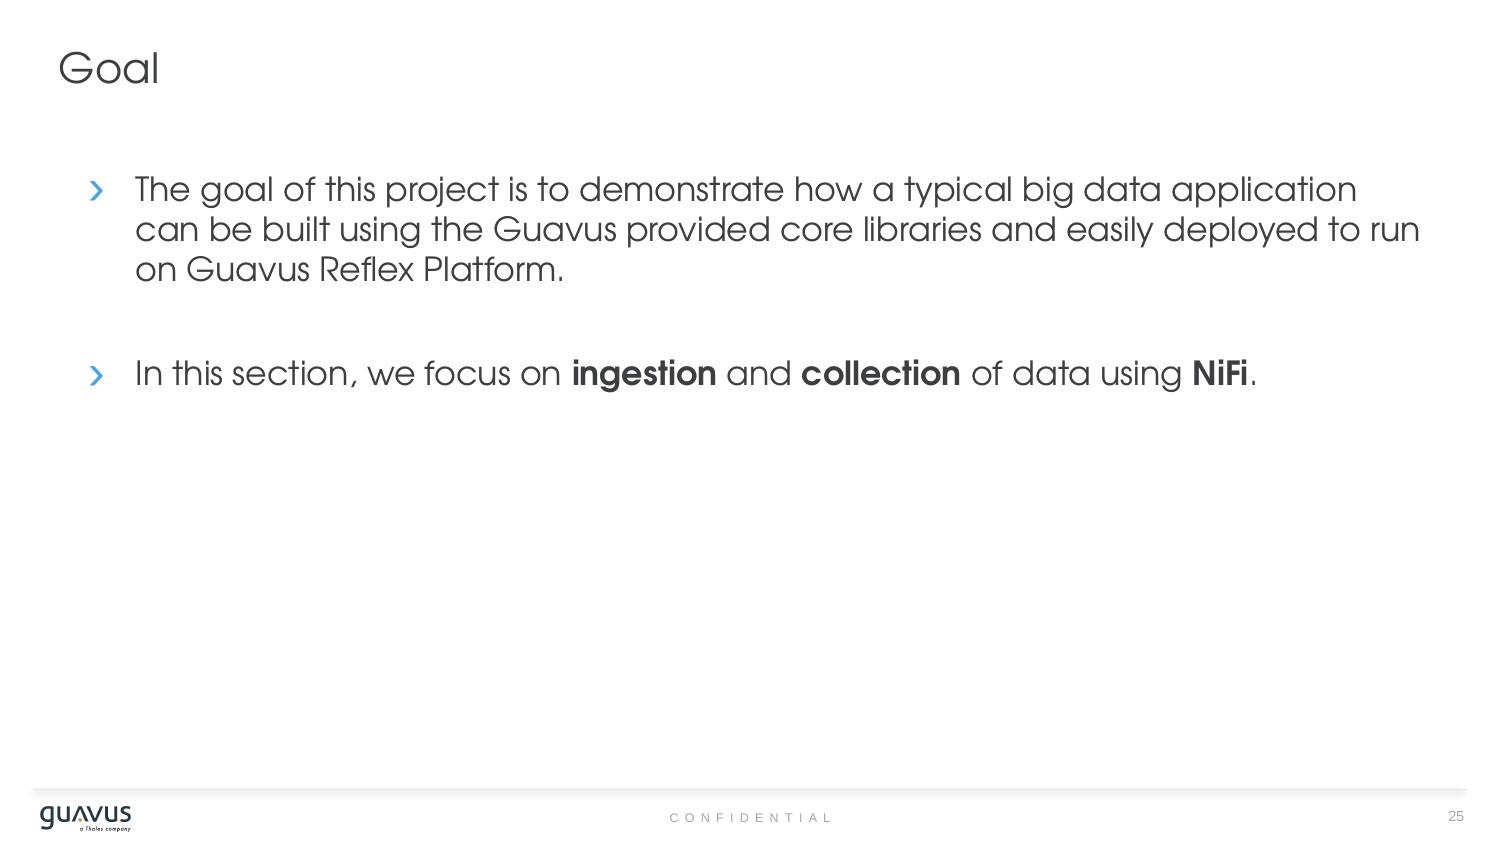

# Goal
The goal of this project is to demonstrate how a typical big data application can be built using the Guavus provided core libraries and easily deployed to run on Guavus Reflex Platform.

In this section, we focus on ingestion and collection of data using NiFi.